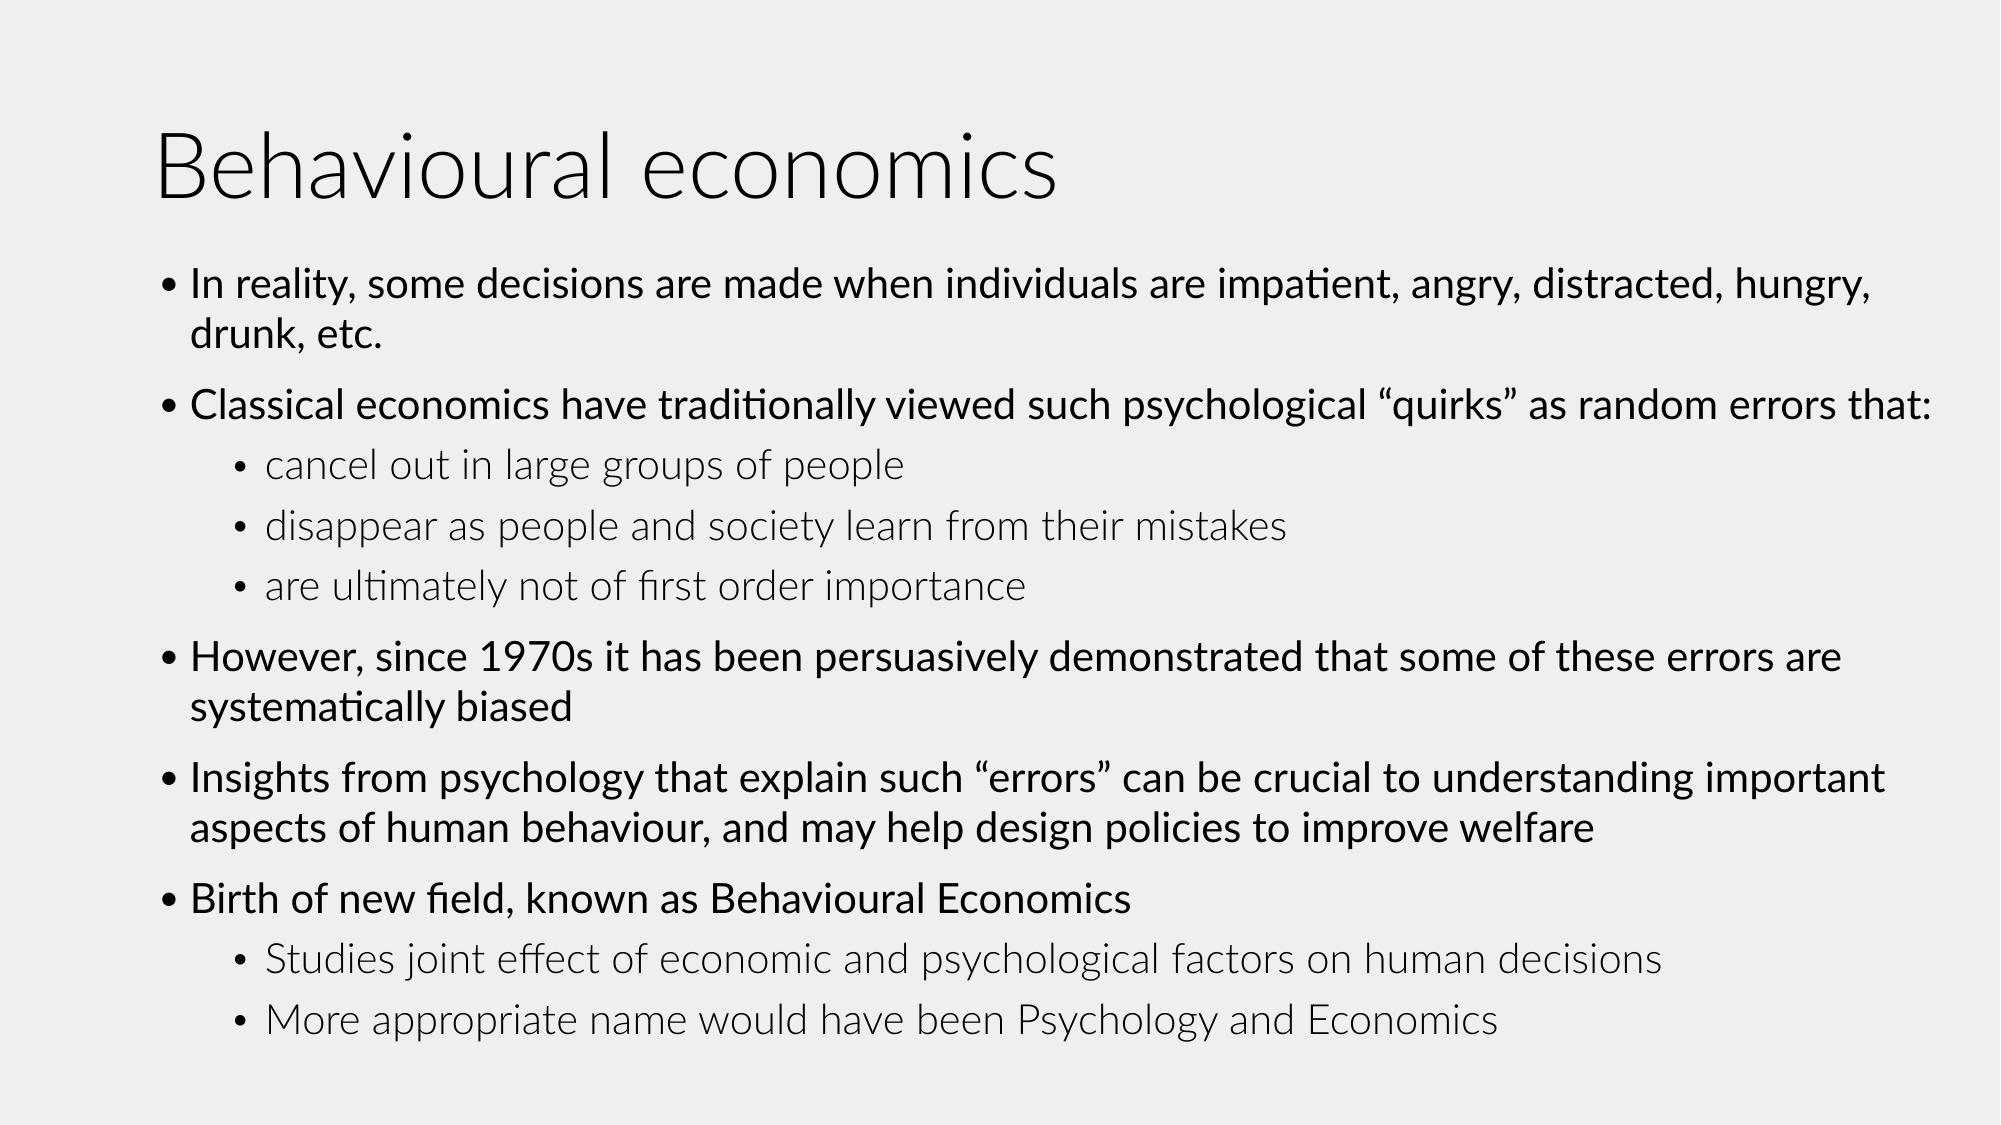

# Behavioural economics
In reality, some decisions are made when individuals are impatient, angry, distracted, hungry, drunk, etc.
Classical economics have traditionally viewed such psychological “quirks” as random errors that:
cancel out in large groups of people
disappear as people and society learn from their mistakes
are ultimately not of first order importance
However, since 1970s it has been persuasively demonstrated that some of these errors are systematically biased
Insights from psychology that explain such “errors” can be crucial to understanding important aspects of human behaviour, and may help design policies to improve welfare
Birth of new field, known as Behavioural Economics
Studies joint effect of economic and psychological factors on human decisions
More appropriate name would have been Psychology and Economics